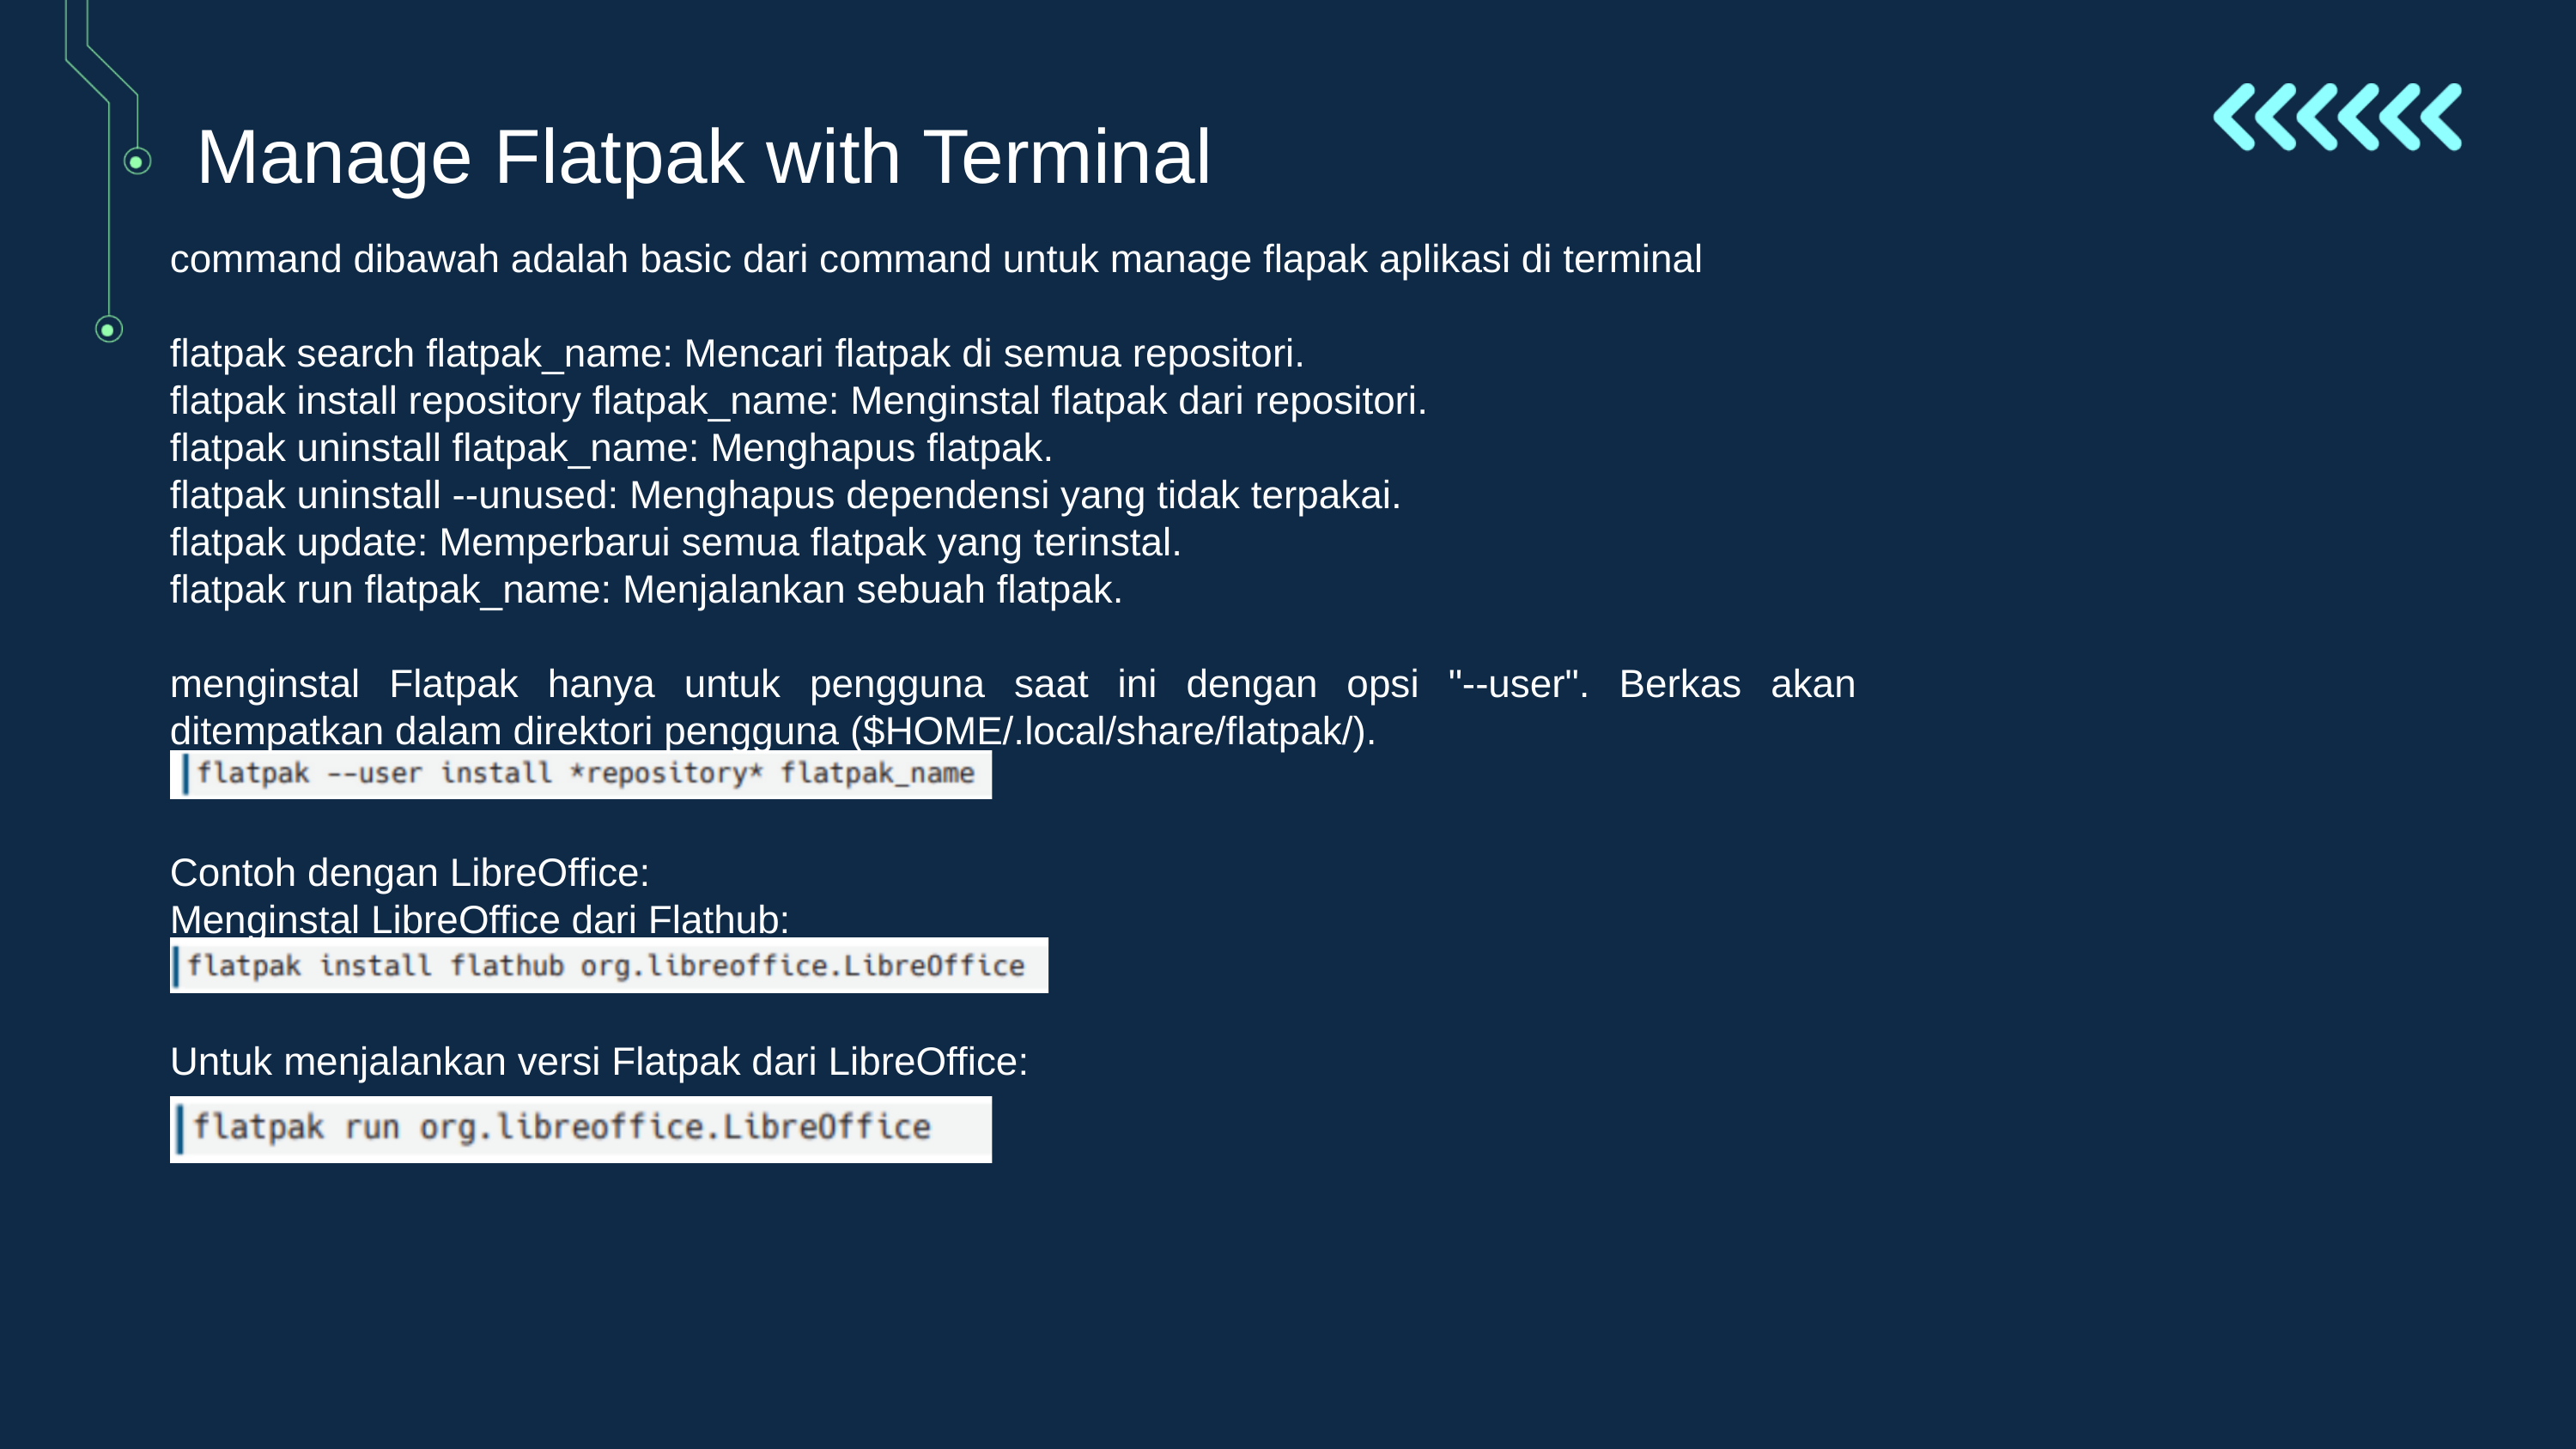

Manage Flatpak with Terminal
command dibawah adalah basic dari command untuk manage flapak aplikasi di terminal

flatpak search flatpak_name: Mencari flatpak di semua repositori.
flatpak install repository flatpak_name: Menginstal flatpak dari repositori.
flatpak uninstall flatpak_name: Menghapus flatpak.
flatpak uninstall --unused: Menghapus dependensi yang tidak terpakai.
flatpak update: Memperbarui semua flatpak yang terinstal.
flatpak run flatpak_name: Menjalankan sebuah flatpak.

menginstal Flatpak hanya untuk pengguna saat ini dengan opsi "--user". Berkas akan ditempatkan dalam direktori pengguna ($HOME/.local/share/flatpak/).

Contoh dengan LibreOffice:
Menginstal LibreOffice dari Flathub:

Untuk menjalankan versi Flatpak dari LibreOffice: